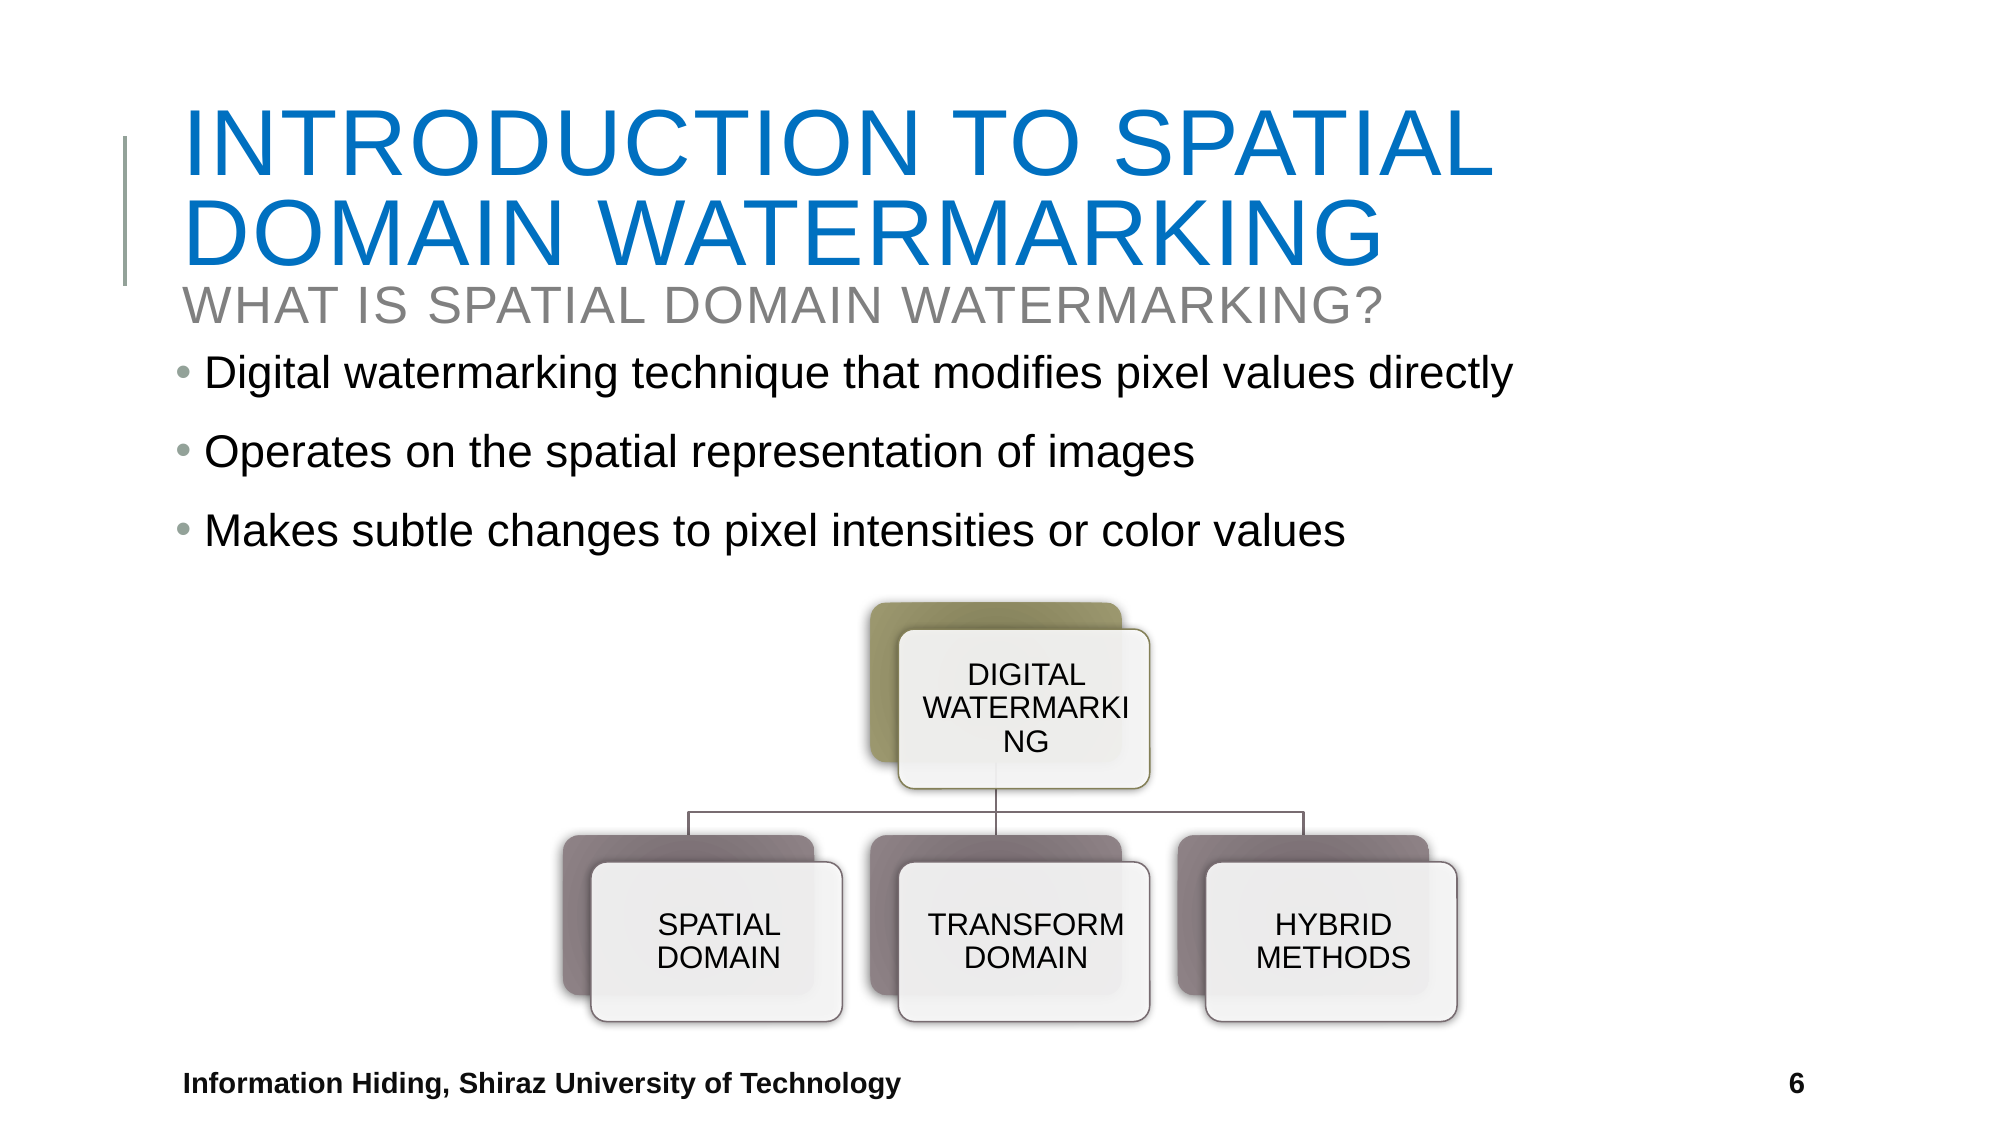

# Introduction to Spatial Domain Watermarking What is Spatial Domain Watermarking?
 Digital watermarking technique that modifies pixel values directly
 Operates on the spatial representation of images
 Makes subtle changes to pixel intensities or color values
DIGITAL WATERMARKING
SPATIAL DOMAIN
TRANSFORM DOMAIN
HYBRID METHODS
Information Hiding, Shiraz University of Technology
6